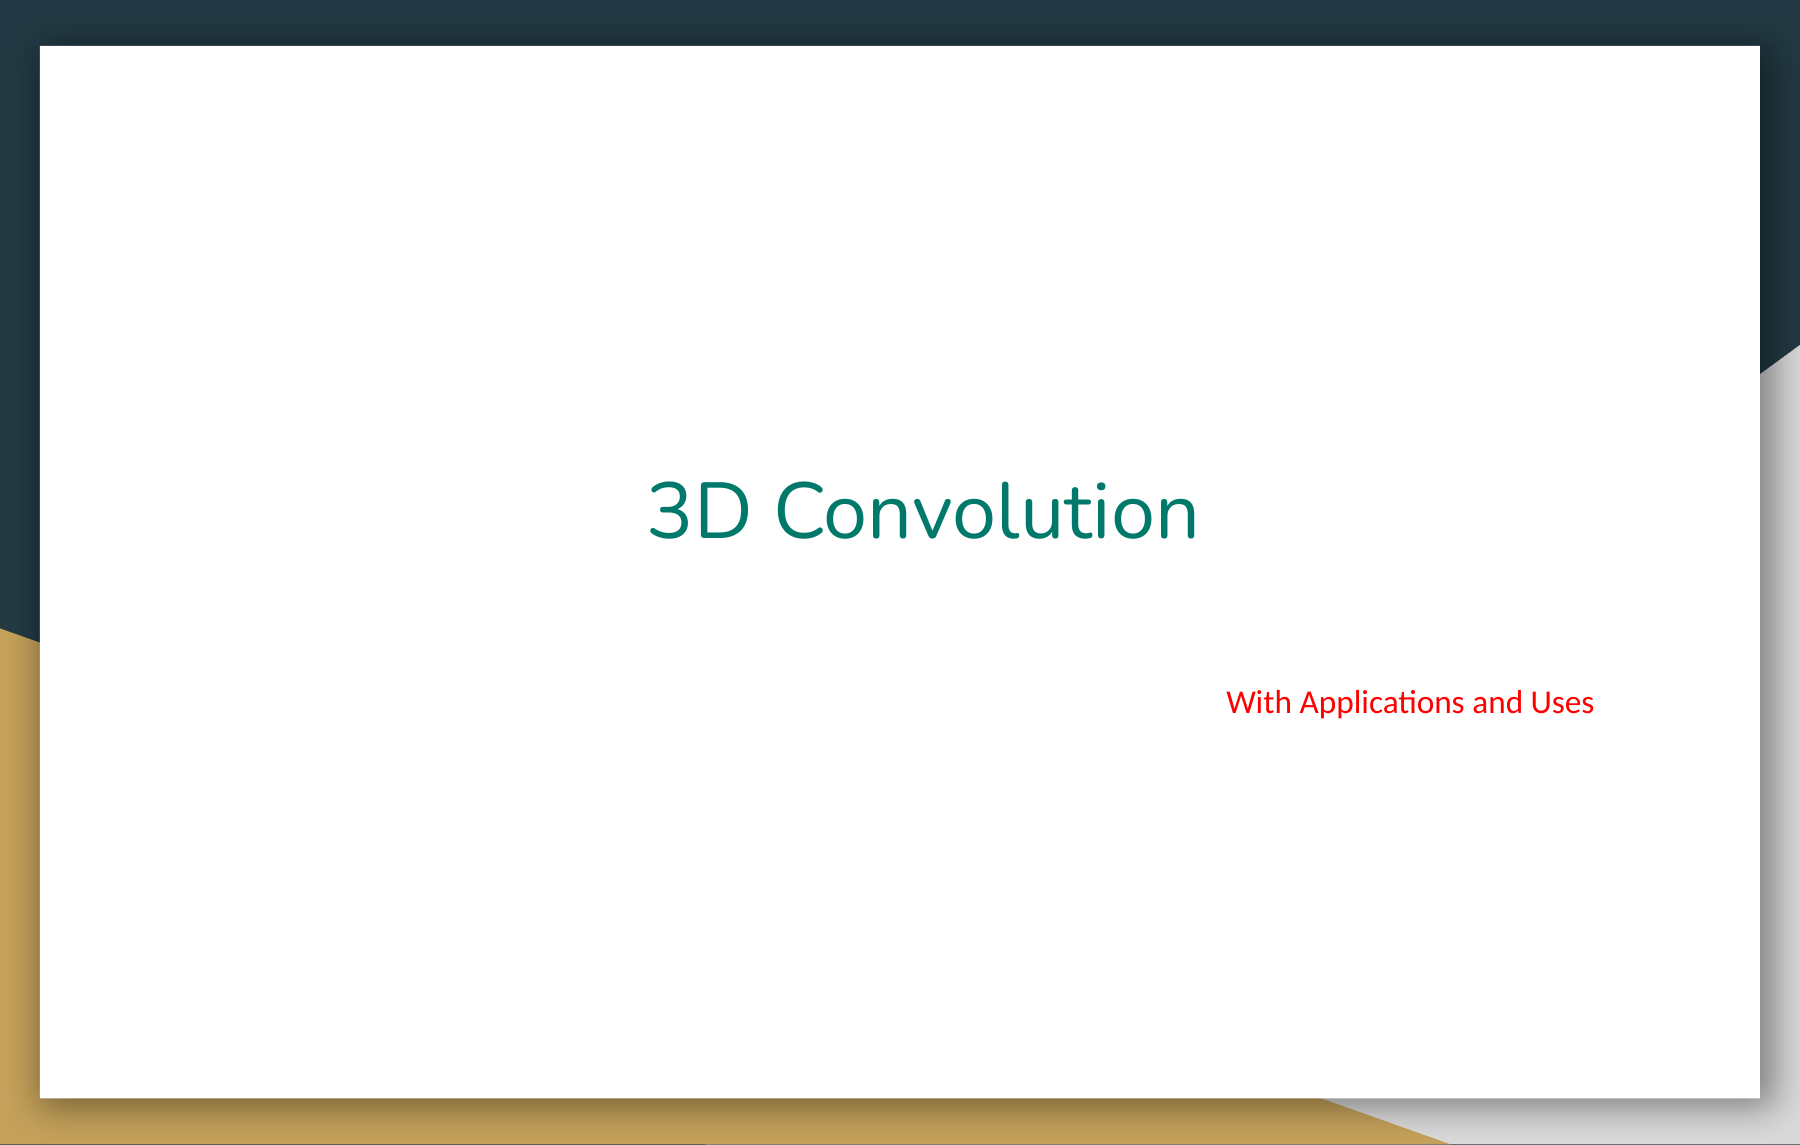

# 3D Convolution
			                  				With Applications and Uses